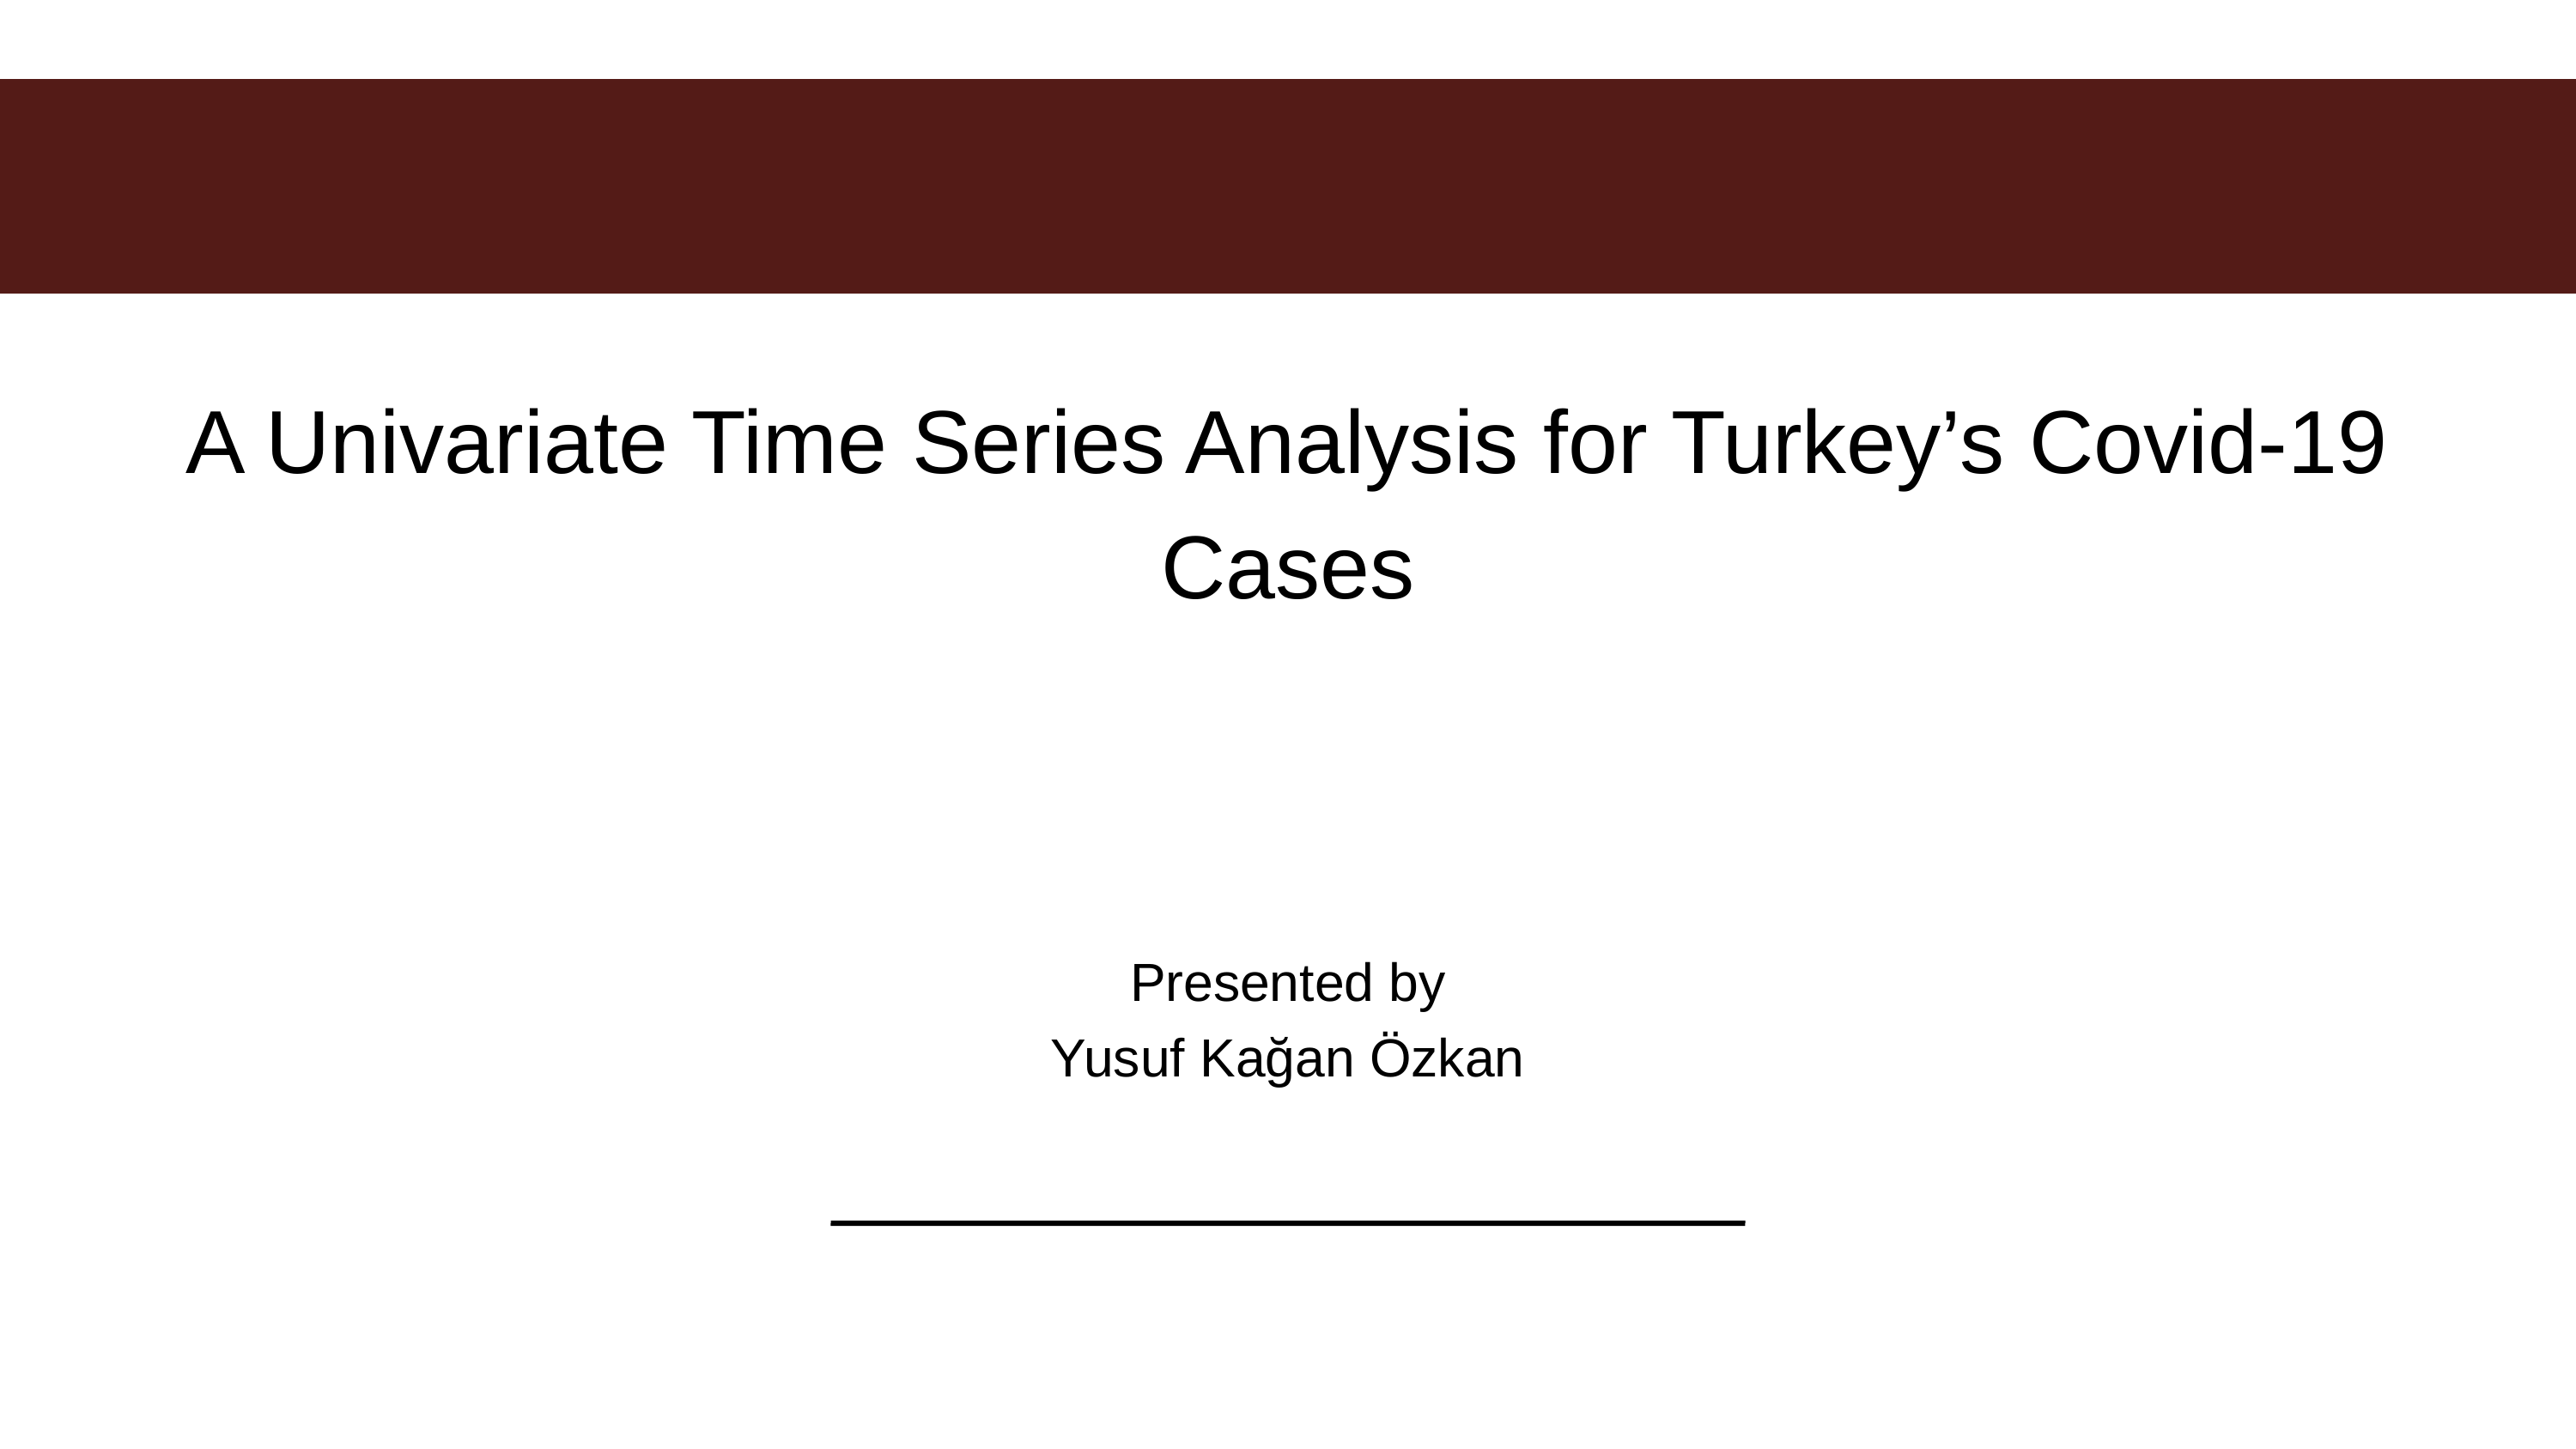

A Univariate Time Series Analysis for Turkey’s Covid-19 Cases
Presented by
Yusuf Kağan Özkan